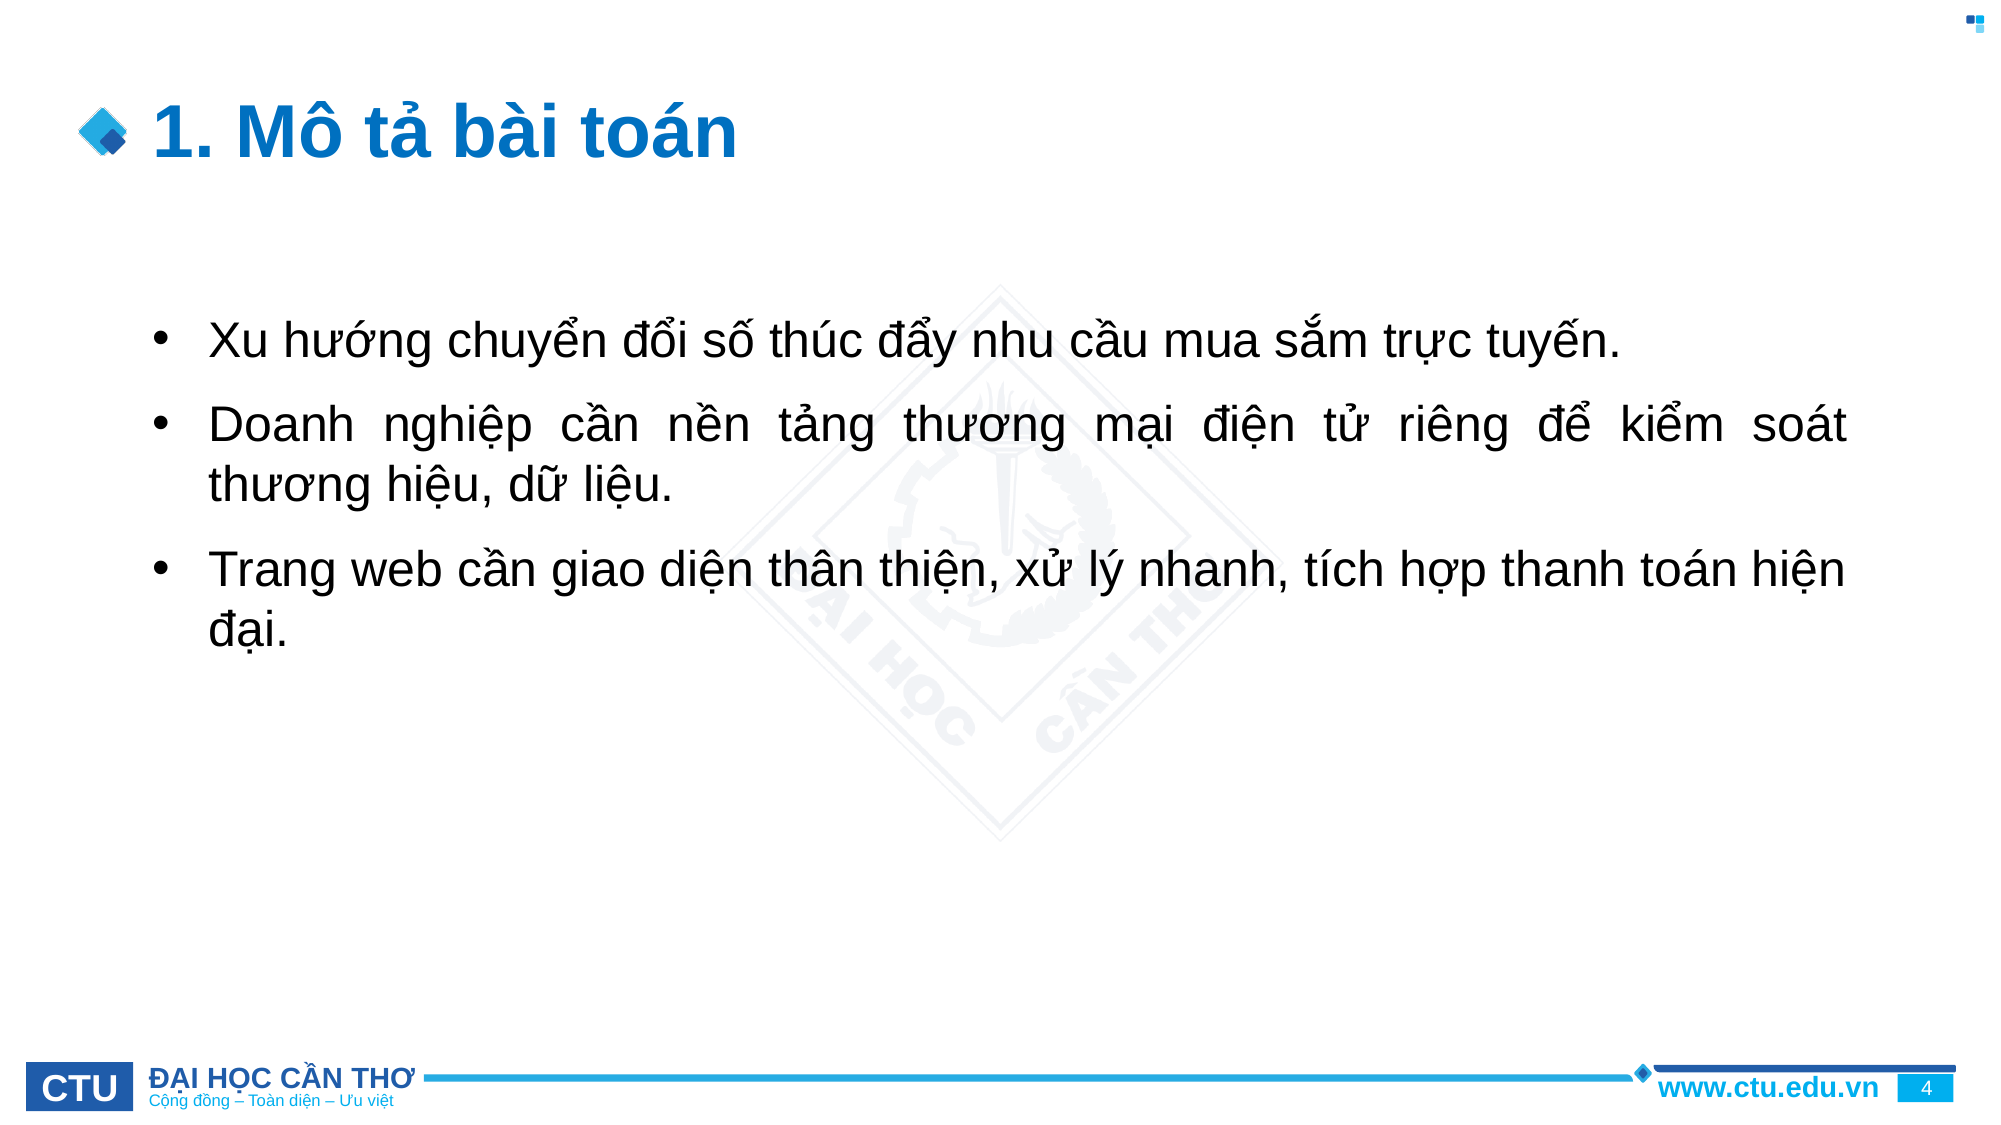

# 1. Mô tả bài toán
Xu hướng chuyển đổi số thúc đẩy nhu cầu mua sắm trực tuyến.
Doanh nghiệp cần nền tảng thương mại điện tử riêng để kiểm soát thương hiệu, dữ liệu.
Trang web cần giao diện thân thiện, xử lý nhanh, tích hợp thanh toán hiện đại.